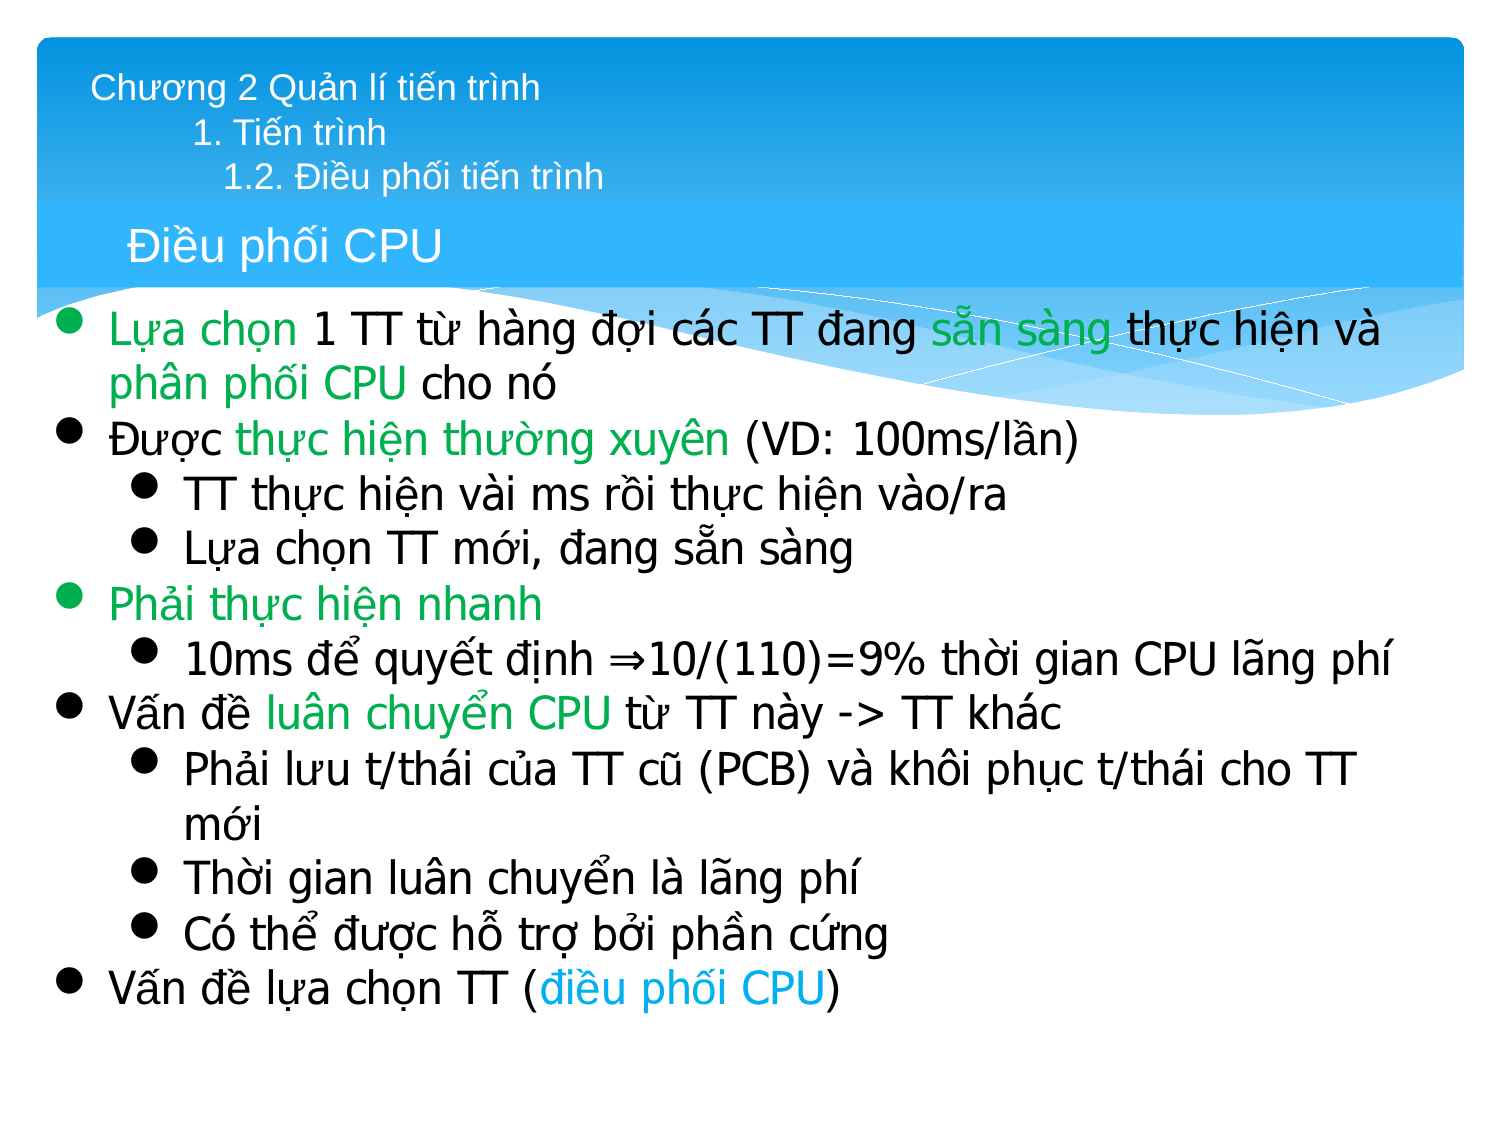

# Chương 2 Quản lí tiến trình 1. Tiến trình 1.2. Điều phối tiến trình
Điều phối CPU
Lựa chọn 1 TT từ hàng đợi các TT đang sẵn sàng thực hiện và phân phối CPU cho nó
Được thực hiện thường xuyên (VD: 100ms/lần)
TT thực hiện vài ms rồi thực hiện vào/ra
Lựa chọn TT mới, đang sẵn sàng
Phải thực hiện nhanh
10ms để quyết định ⇒10/(110)=9% thời gian CPU lãng phí
Vấn đề luân chuyển CPU từ TT này -> TT khác
Phải lưu t/thái của TT cũ (PCB) và khôi phục t/thái cho TT mới
Thời gian luân chuyển là lãng phí
Có thể được hỗ trợ bởi phần cứng
Vấn đề lựa chọn TT (điều phối CPU)